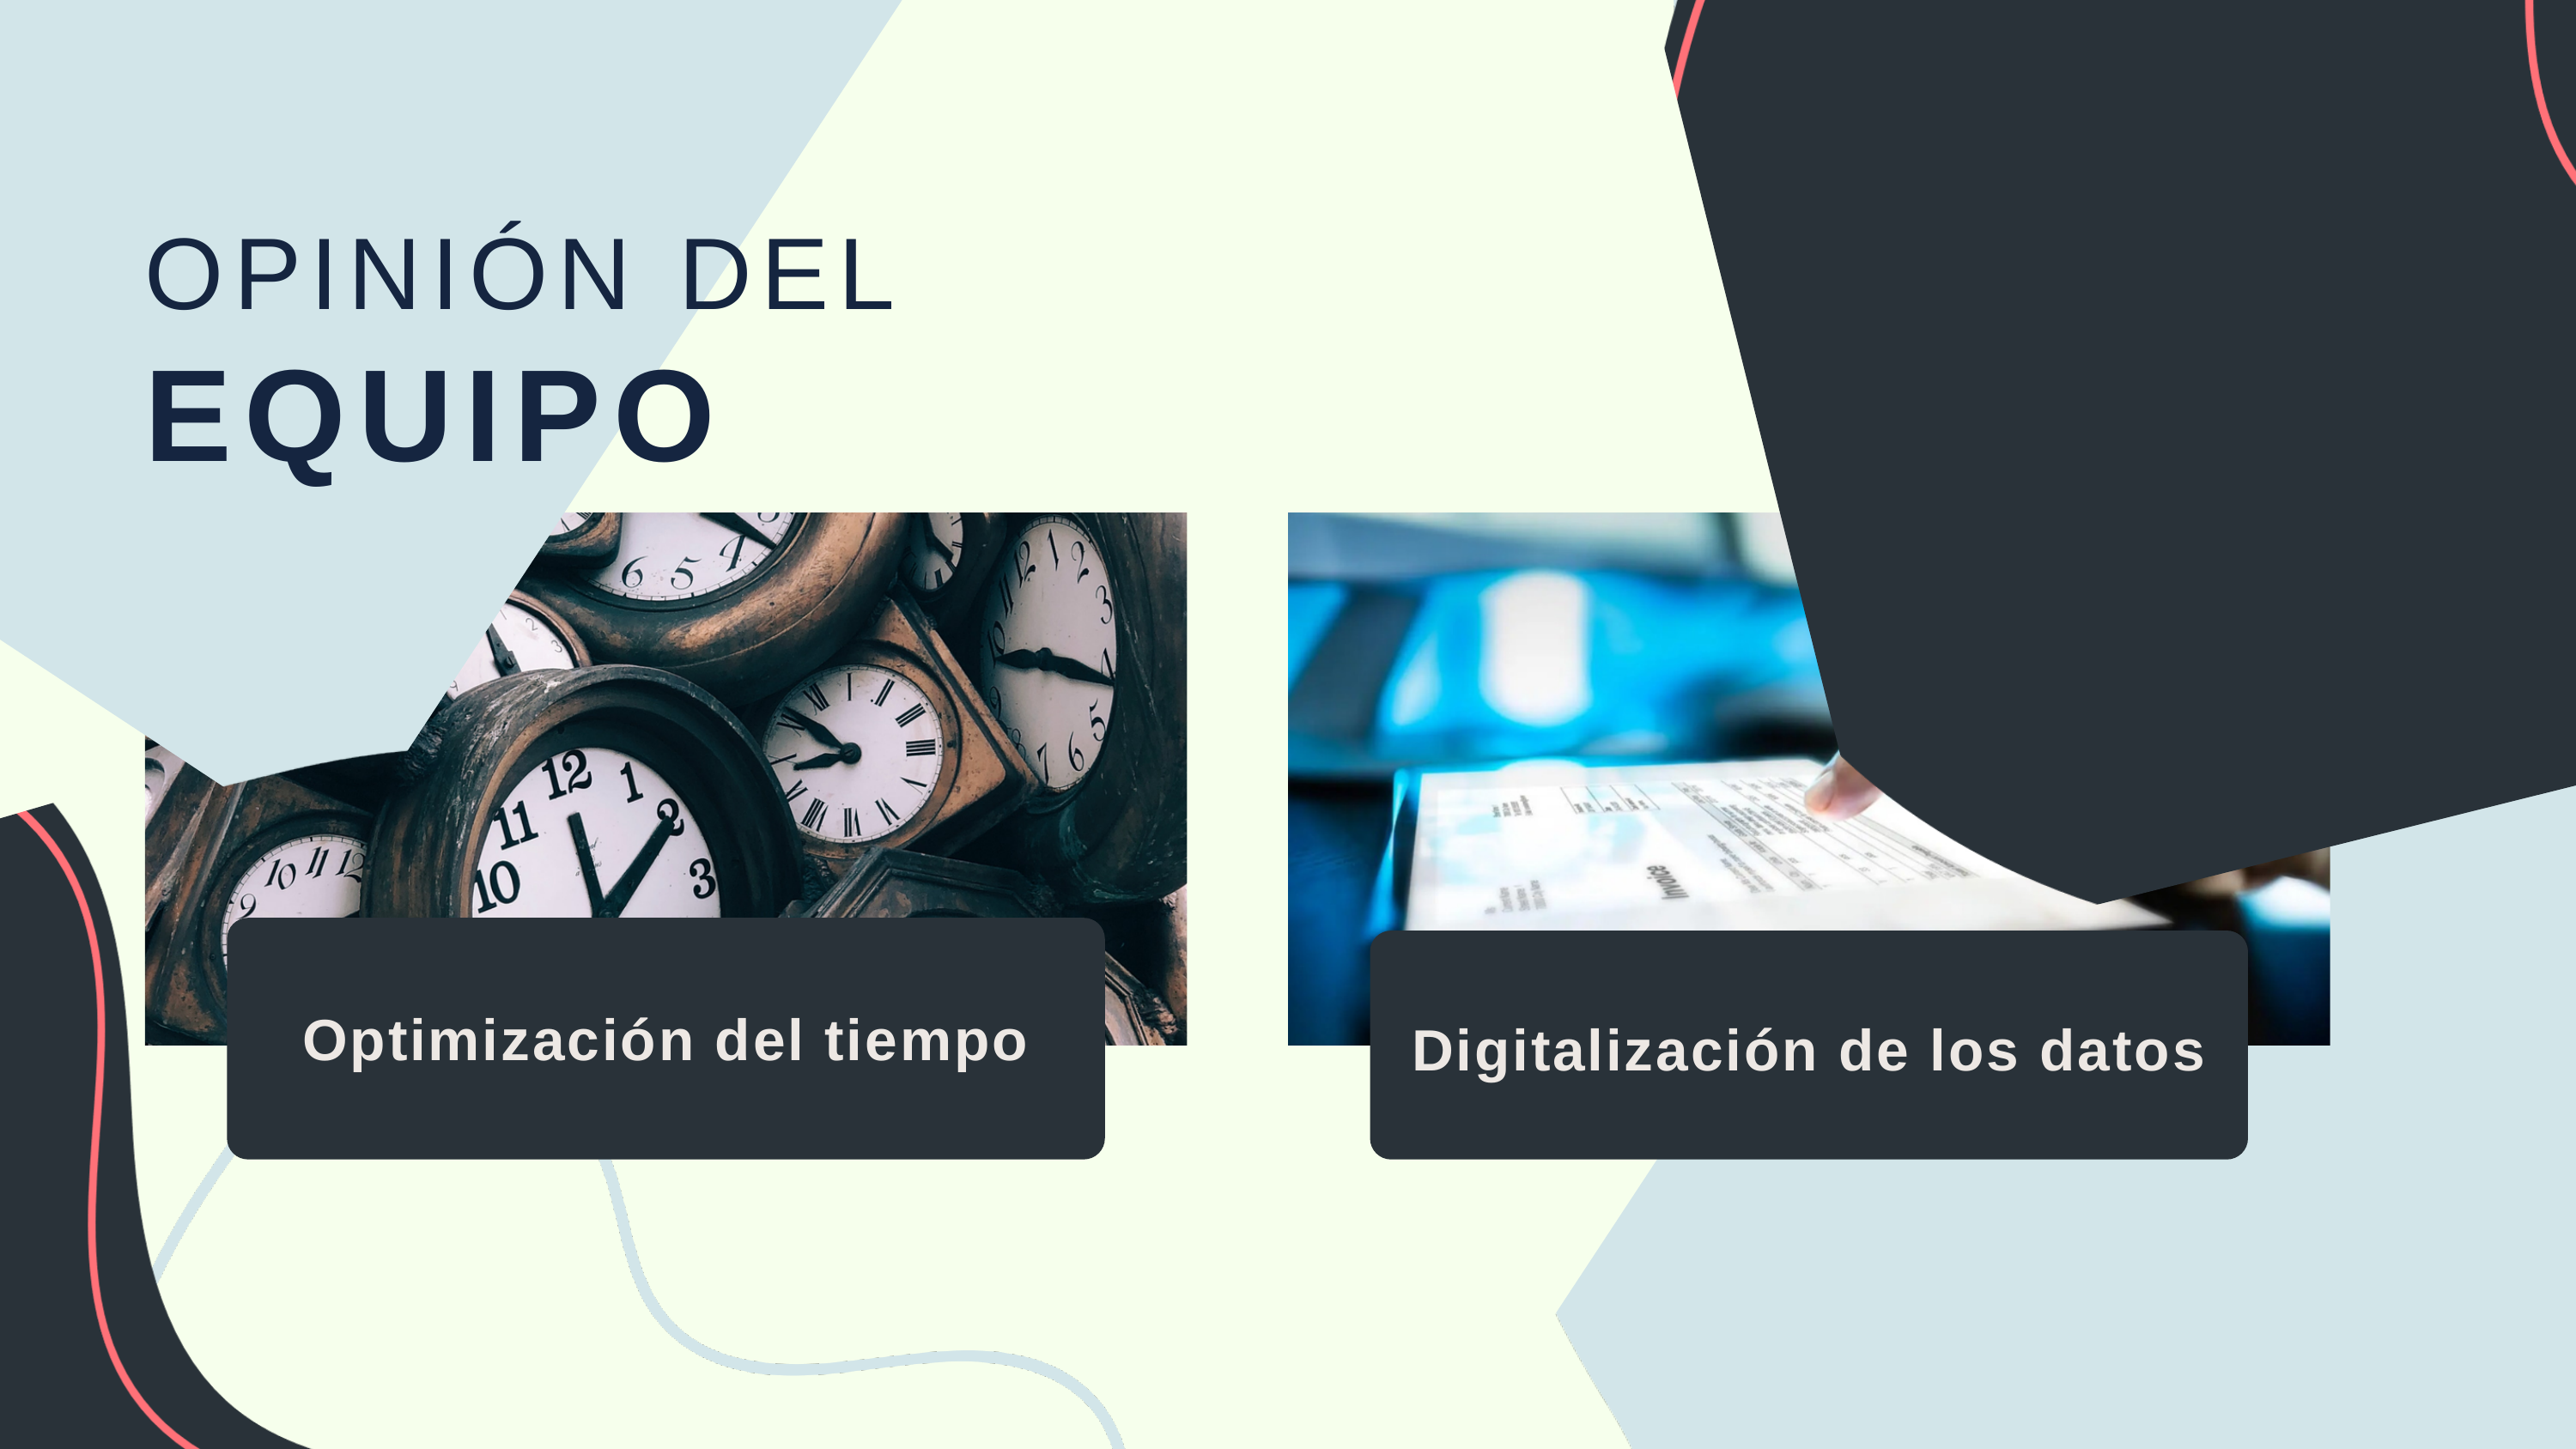

OPINIÓN DEL
EQUIPO

Optimización del tiempo
Digitalización de los datos